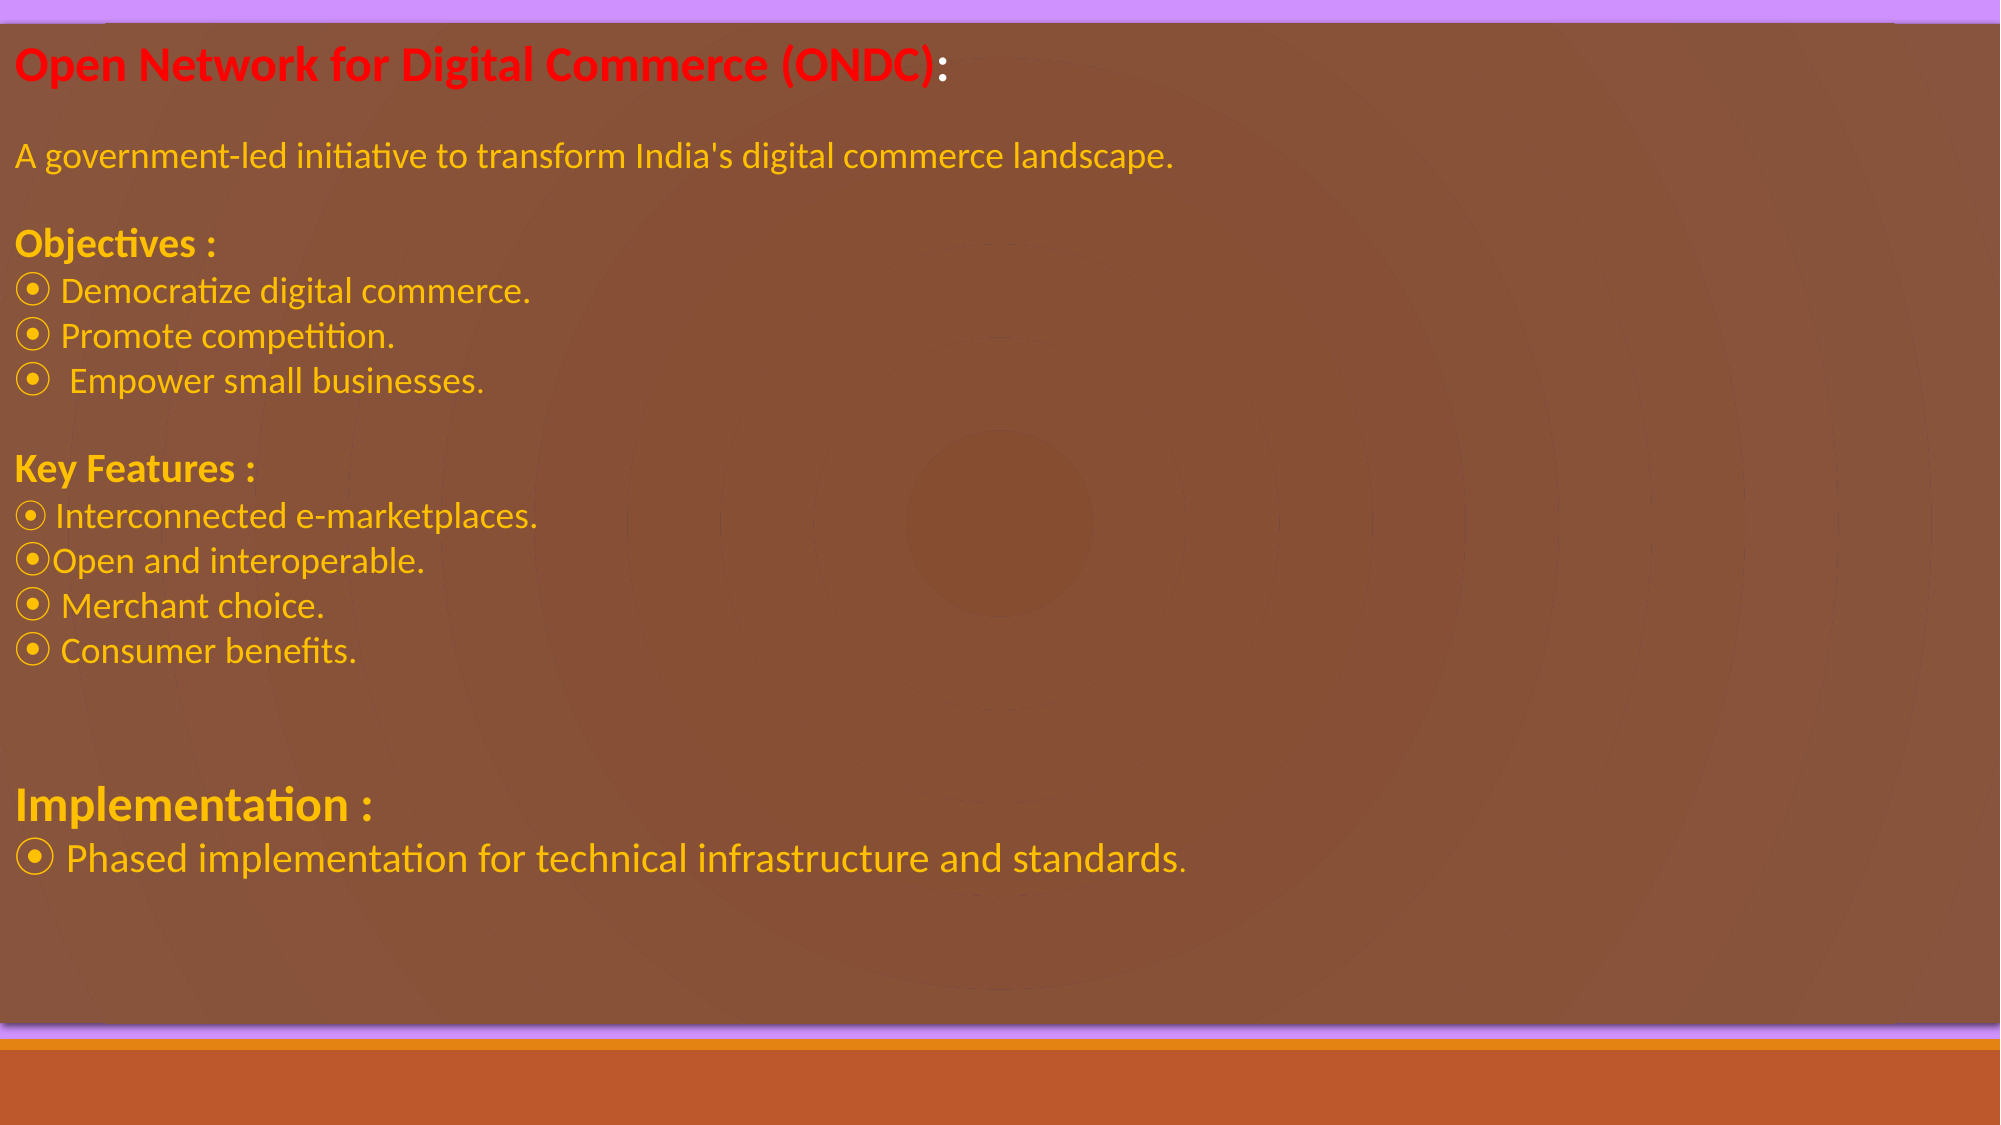

Open Network for Digital Commerce (ONDC):

A government-led initiative to transform India's digital commerce landscape.

Objectives :
⦿ Democratize digital commerce.
⦿ Promote competition.
⦿  Empower small businesses.

Key Features :
⦿ Interconnected e-marketplaces.
⦿Open and interoperable.
⦿ Merchant choice.
⦿ Consumer benefits.

Implementation :
⦿ Phased implementation for technical infrastructure and standards.